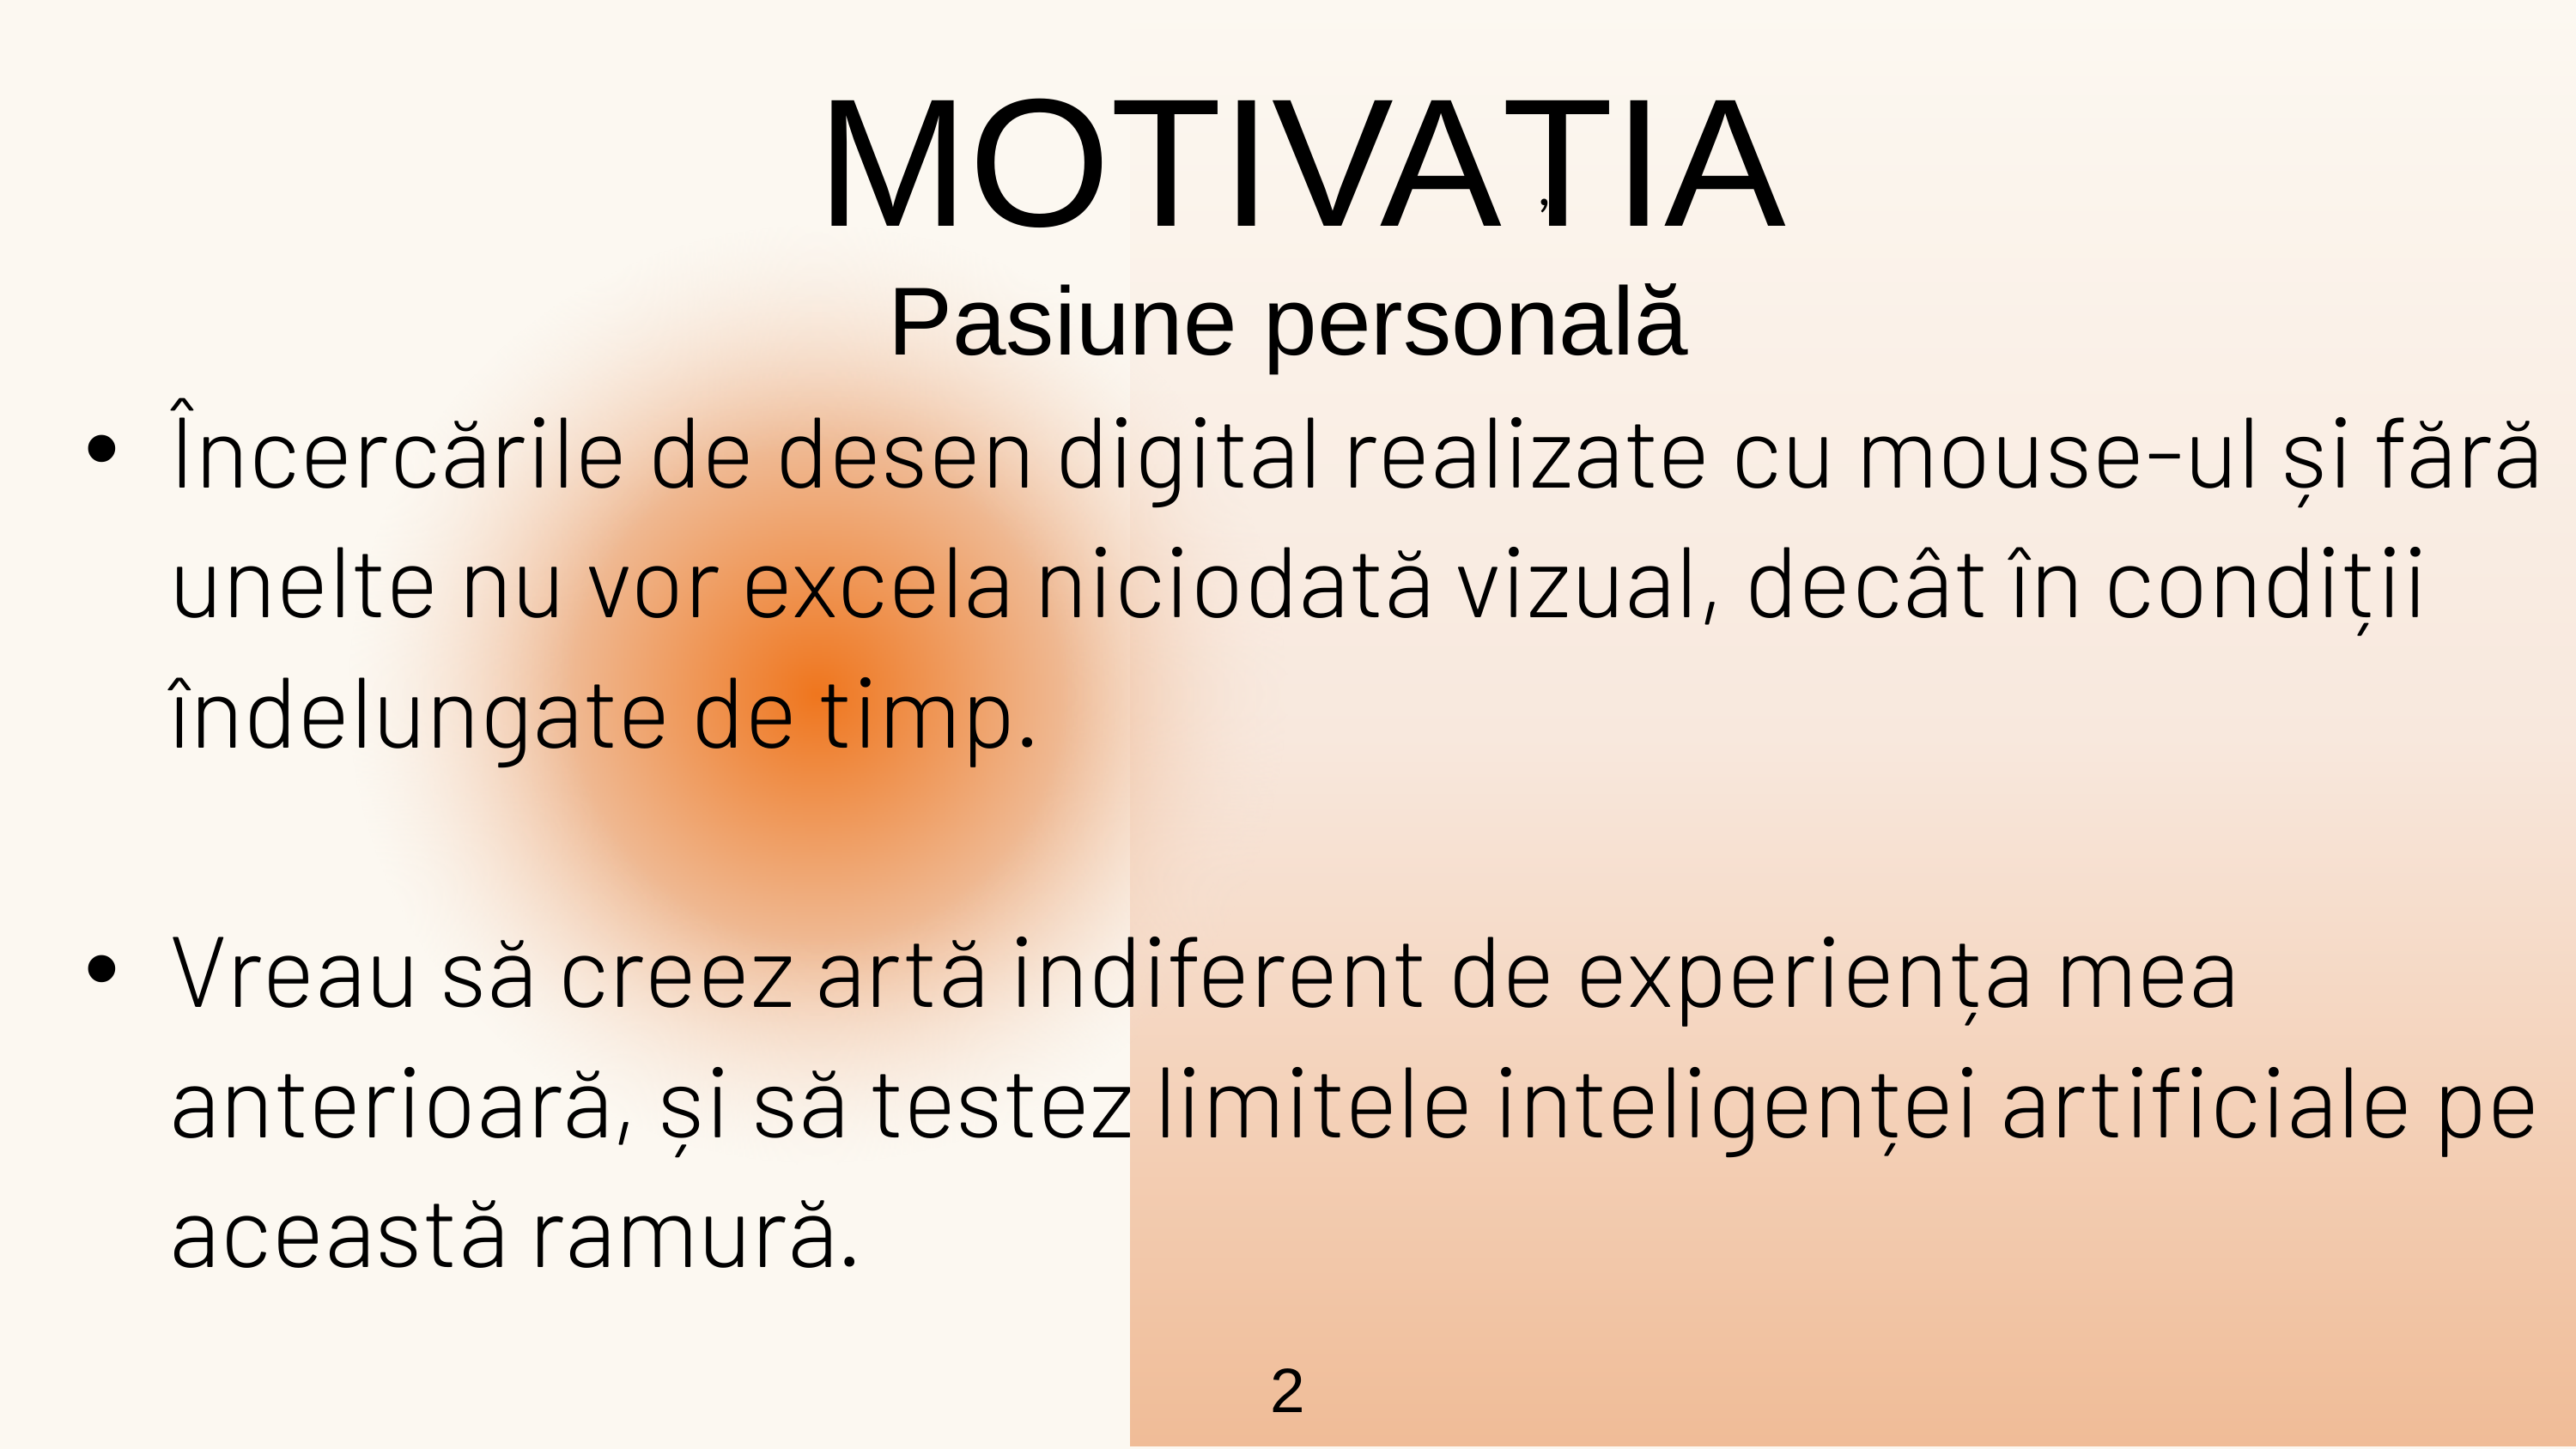

MOTIVATIA
,

Încercările de desen digital realizate cu mouse-ul și fără unelte nu vor excela niciodată vizual, decât în condiții îndelungate de timp.

Vreau să creez artă indiferent de experiența mea anterioară, și să testez limitele inteligenței artificiale pe această ramură.

Pasiune personală
2